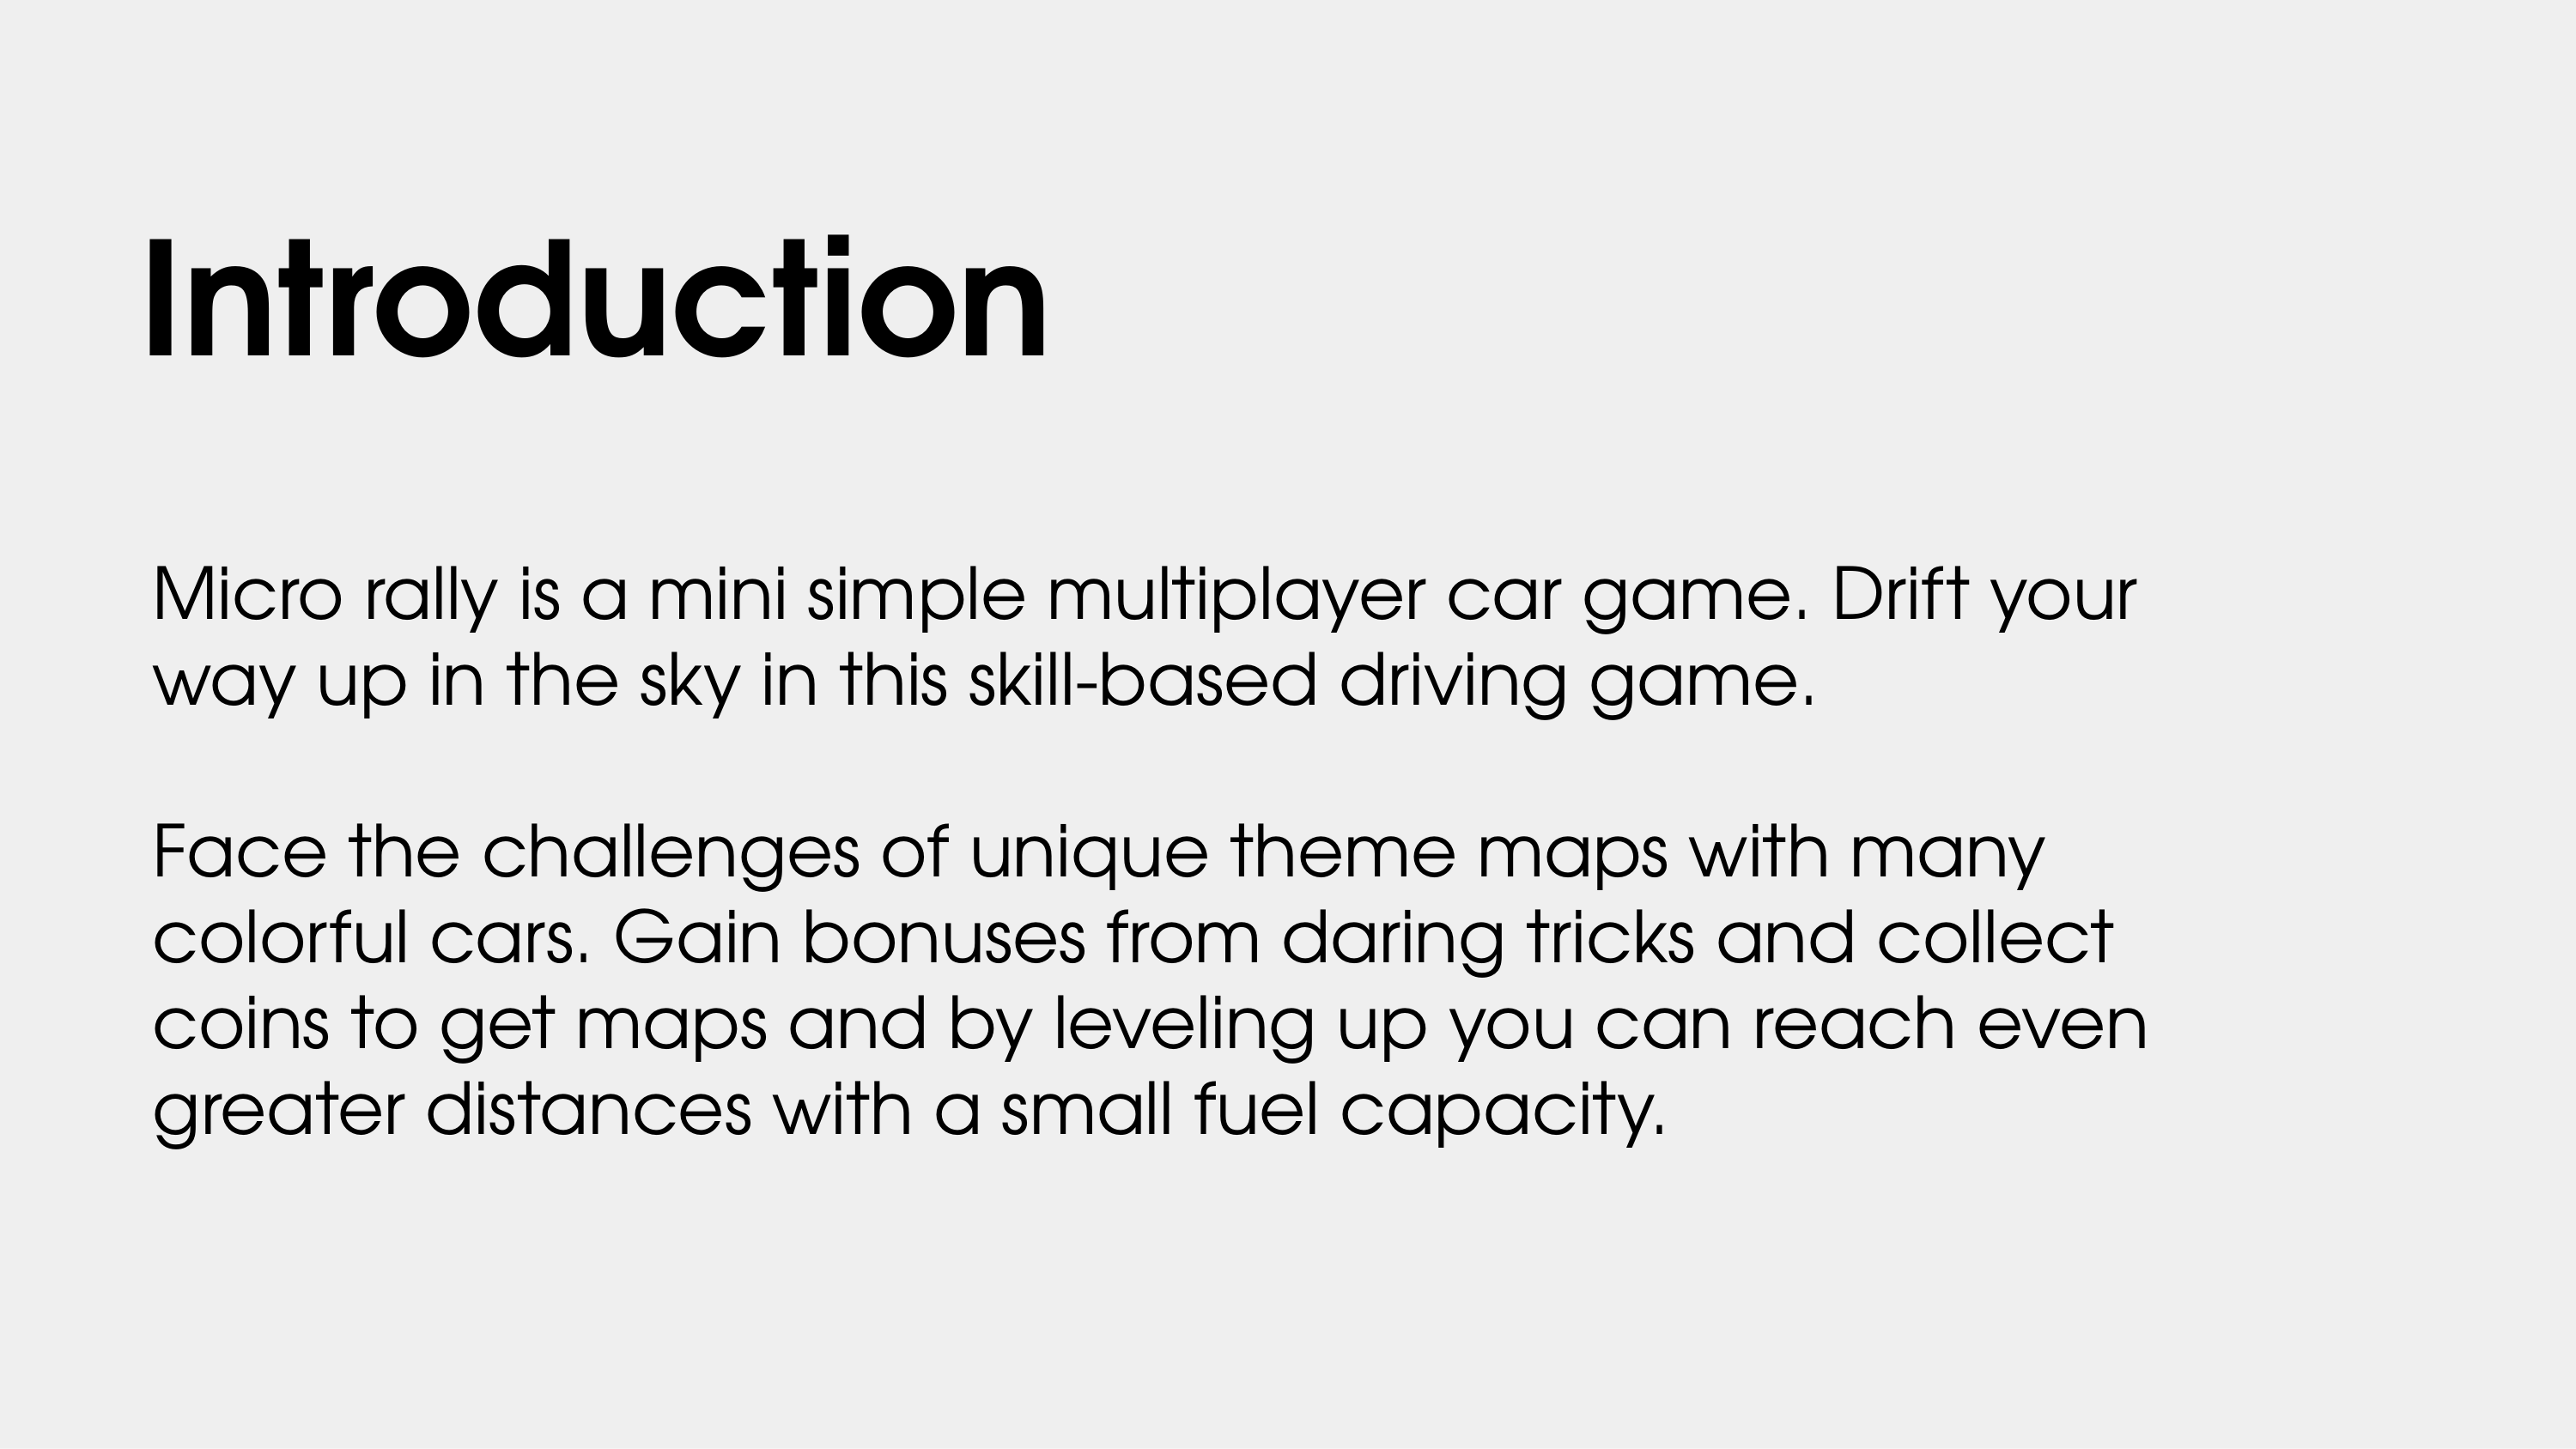

# Introduction
Micro rally is a mini simple multiplayer car game. Drift your way up in the sky in this skill-based driving game.
Face the challenges of unique theme maps with many colorful cars. Gain bonuses from daring tricks and collect coins to get maps and by leveling up you can reach even greater distances with a small fuel capacity.